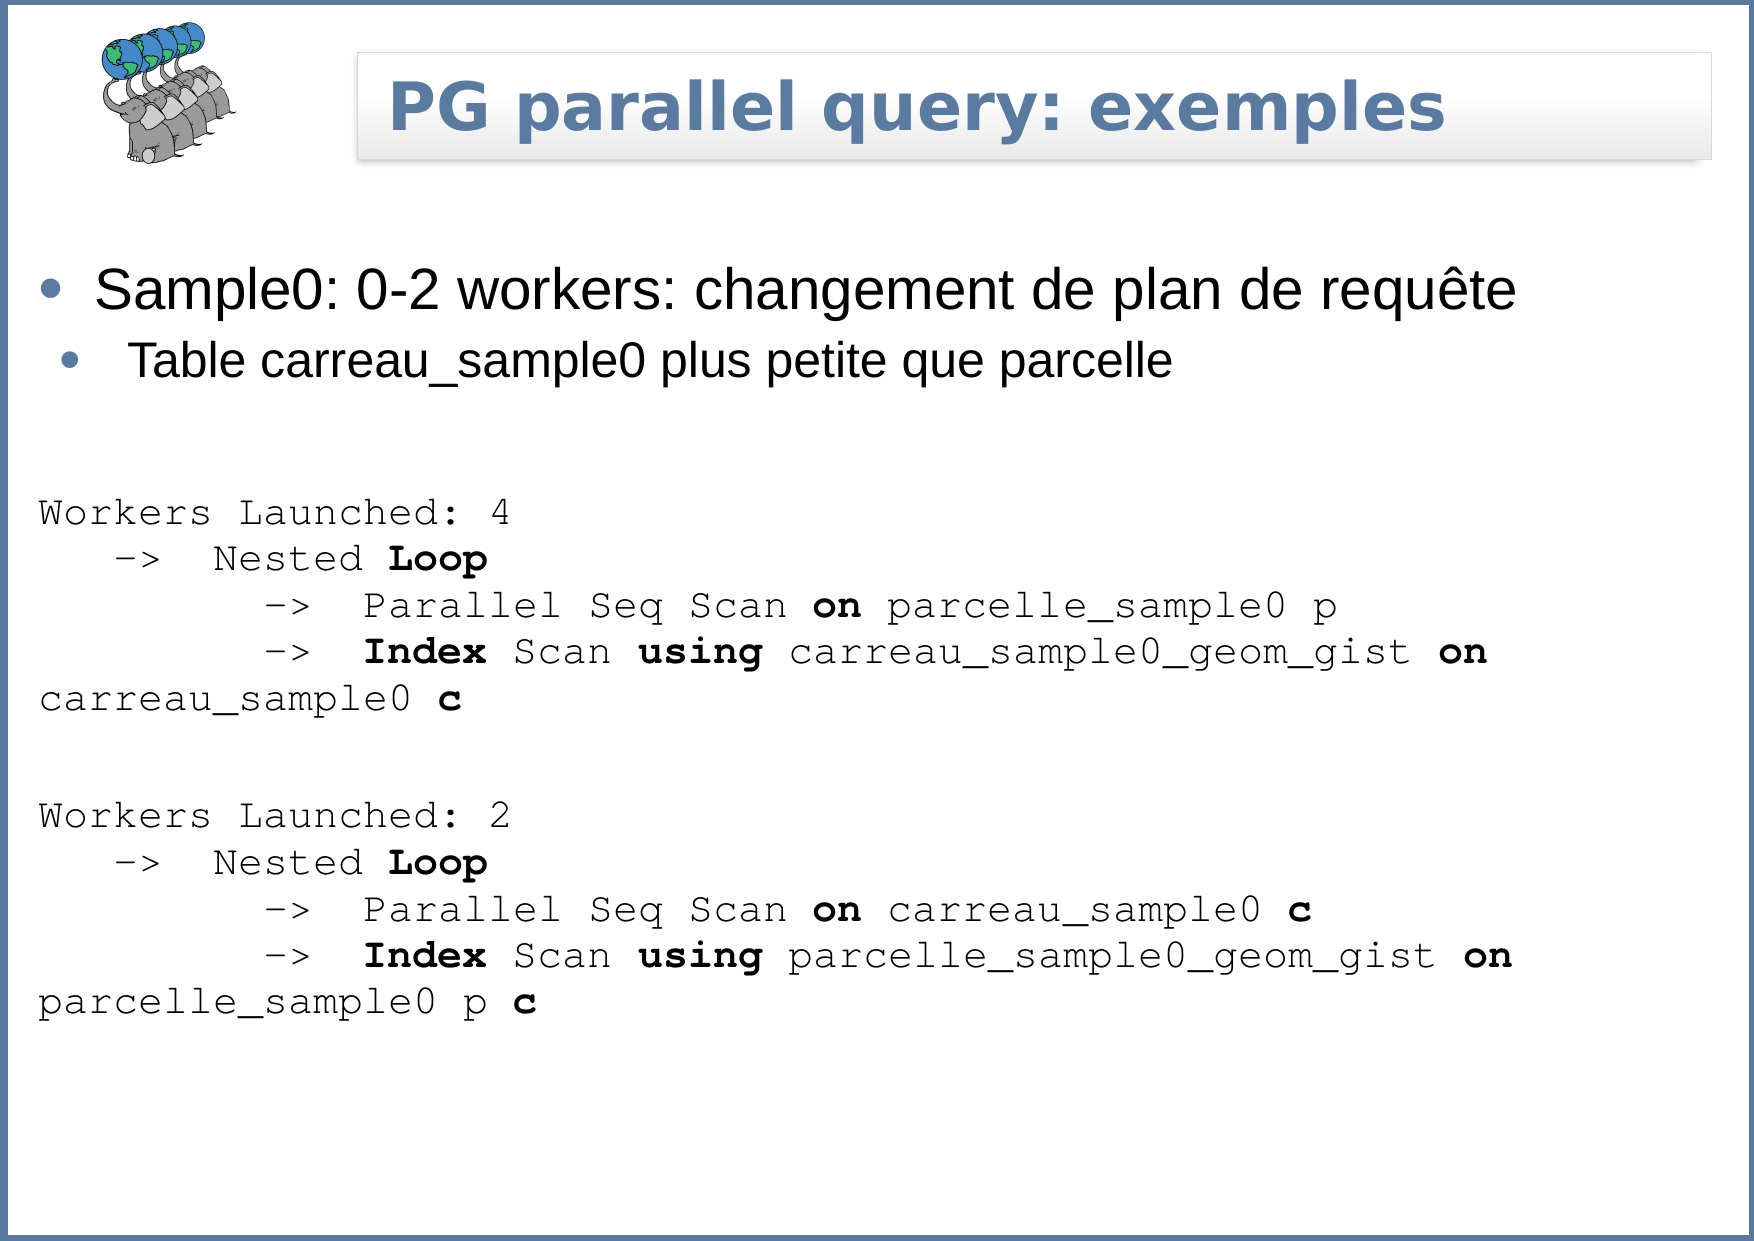

# PG parallel query: exemples
Sample0: 0-2 workers: changement de plan de requête
 Table carreau_sample0 plus petite que parcelle

Workers Launched: 4
   ->  Nested Loop
         ->  Parallel Seq Scan on parcelle_sample0 p
         ->  Index Scan using carreau_sample0_geom_gist on carreau_sample0 c

Workers Launched: 2
   ->  Nested Loop
         ->  Parallel Seq Scan on carreau_sample0 c
         ->  Index Scan using parcelle_sample0_geom_gist on parcelle_sample0 p c